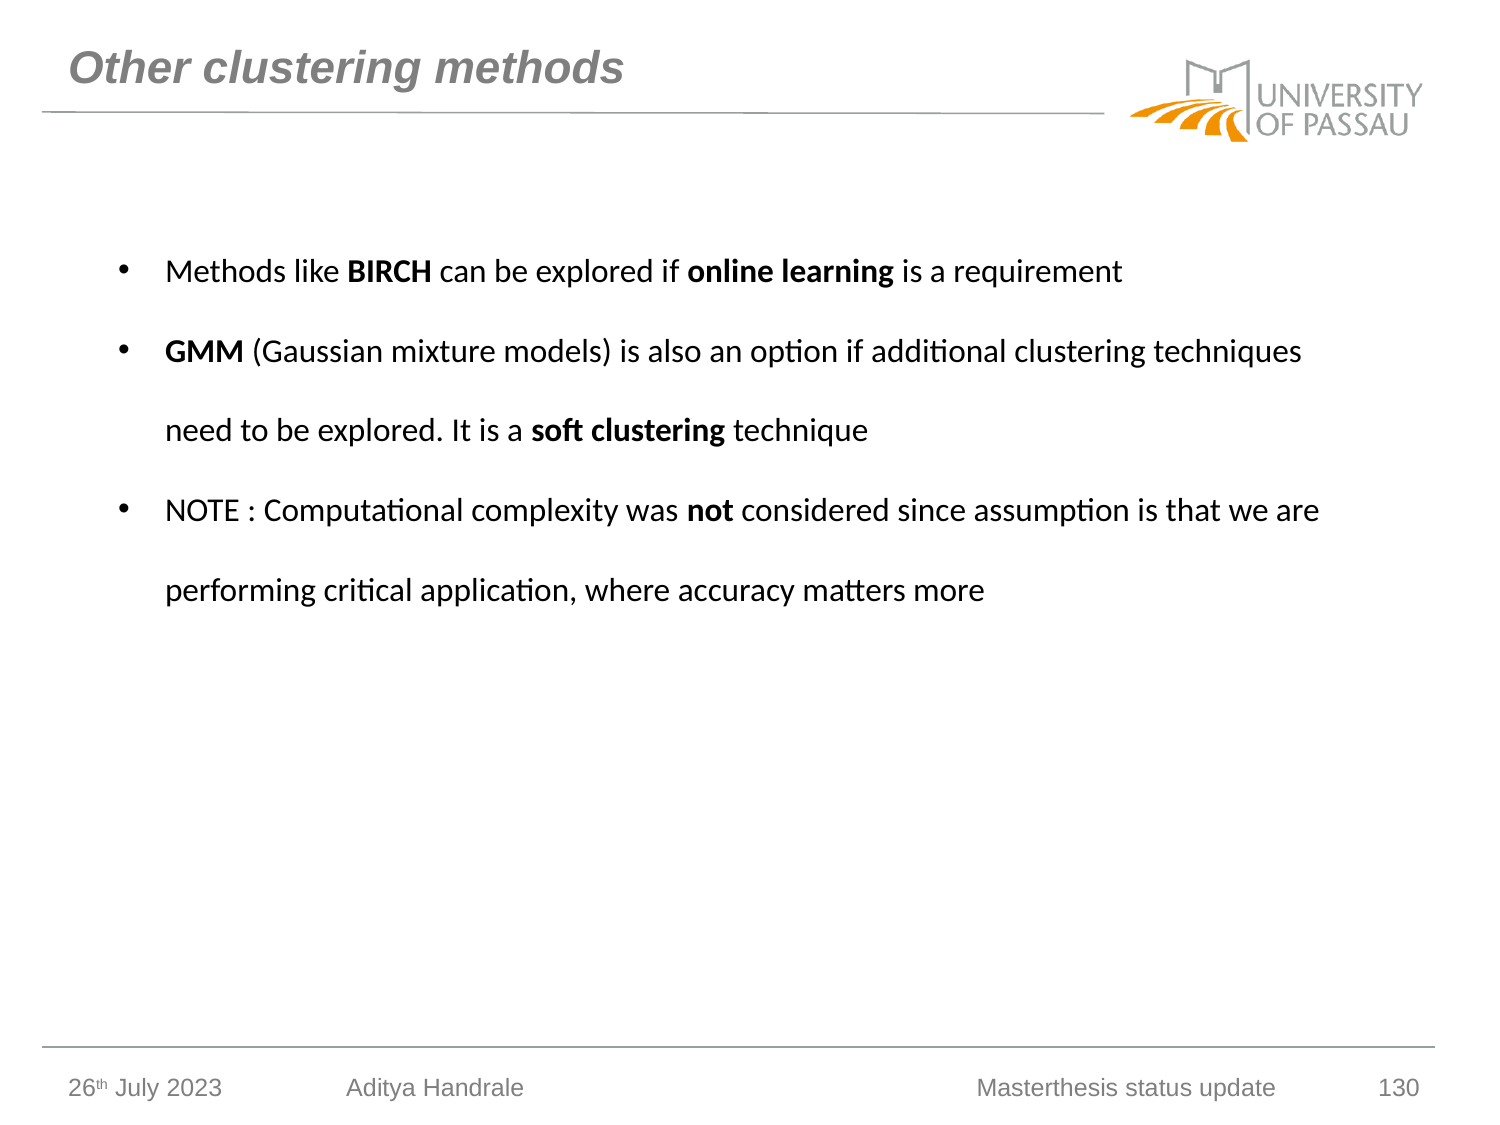

# Other clustering methods
Methods like BIRCH can be explored if online learning is a requirement
GMM (Gaussian mixture models) is also an option if additional clustering techniques need to be explored. It is a soft clustering technique
NOTE : Computational complexity was not considered since assumption is that we are performing critical application, where accuracy matters more

26th July 2023
Aditya Handrale
Masterthesis status update
130